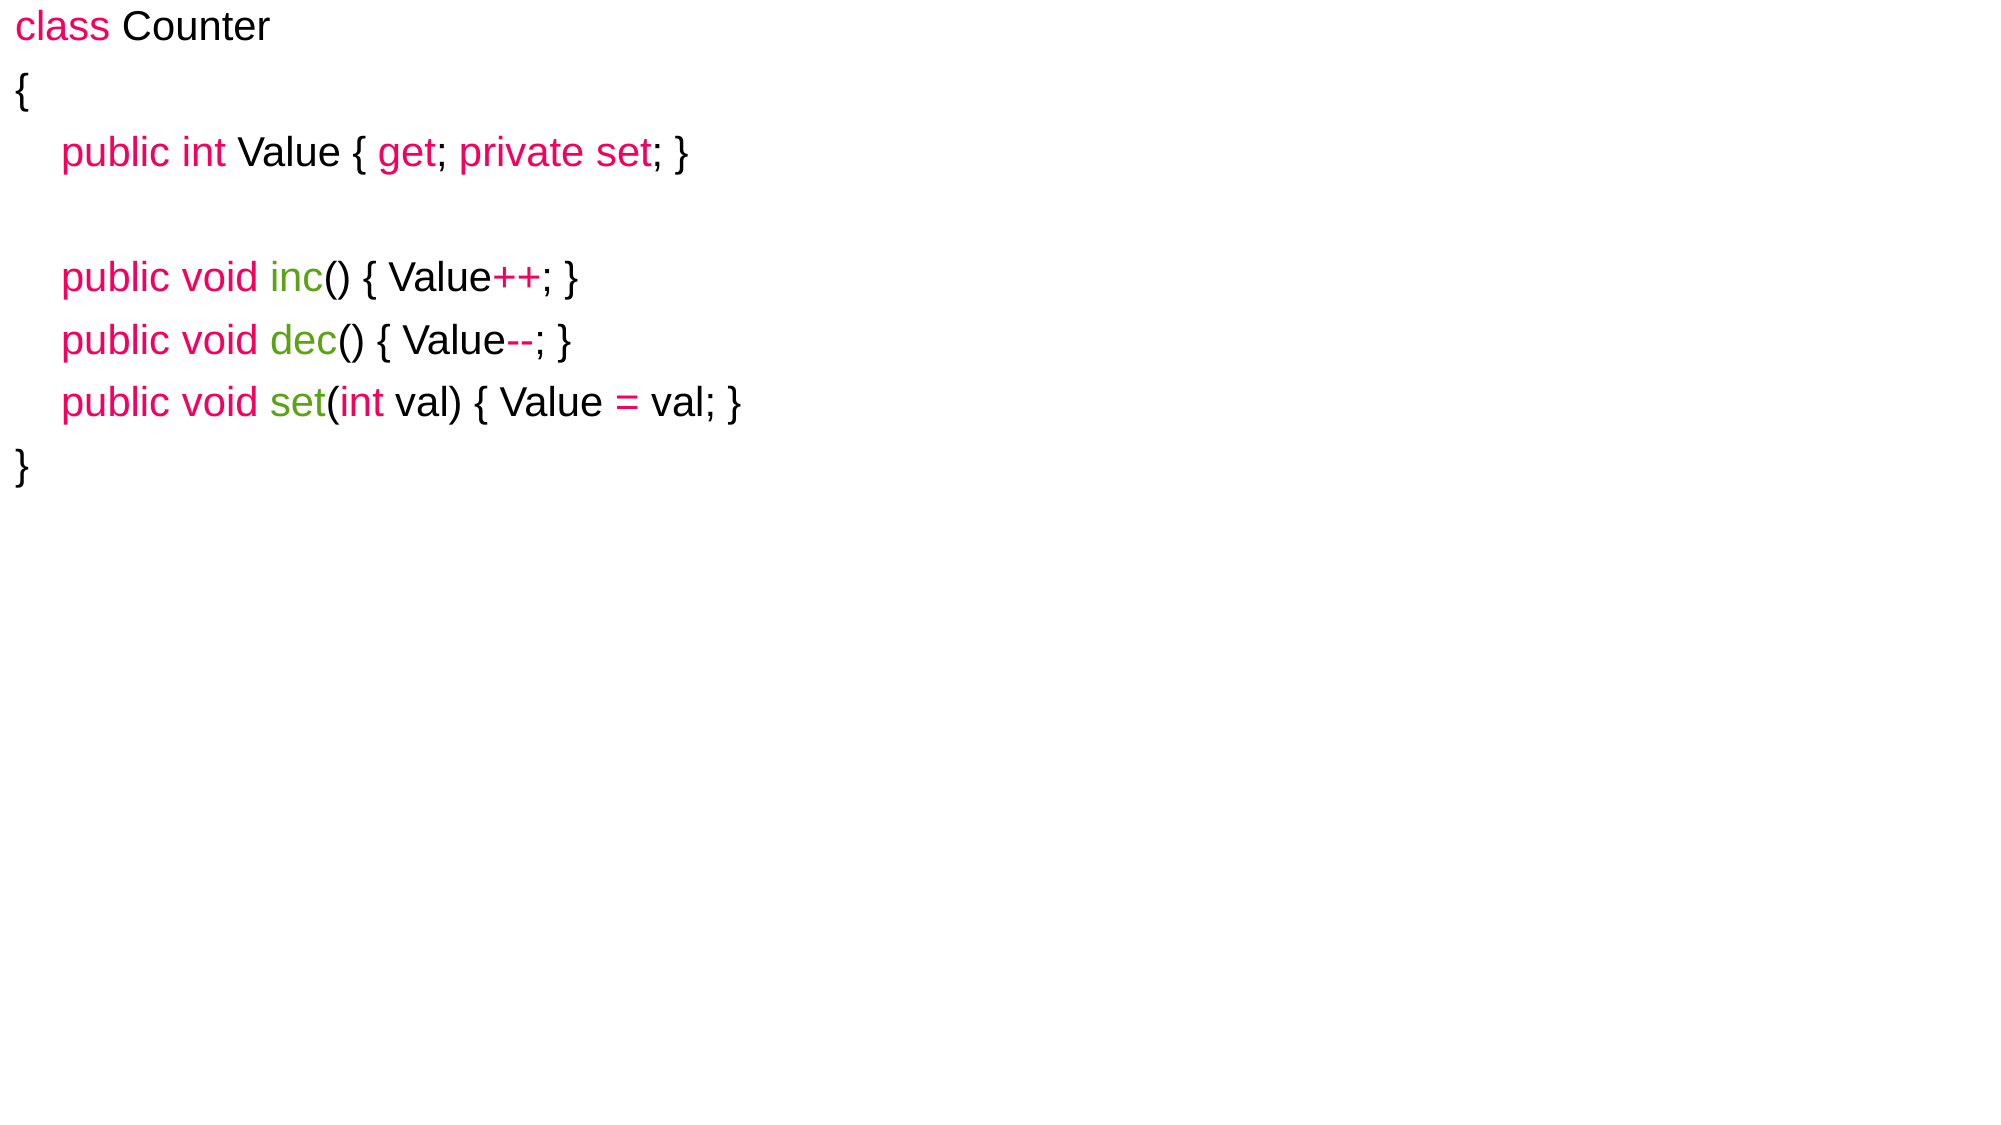

class Counter
{
    public int Value { get; private set; }

    public void inc() { Value++; }
    public void dec() { Value--; }
    public void set(int val) { Value = val; }
}